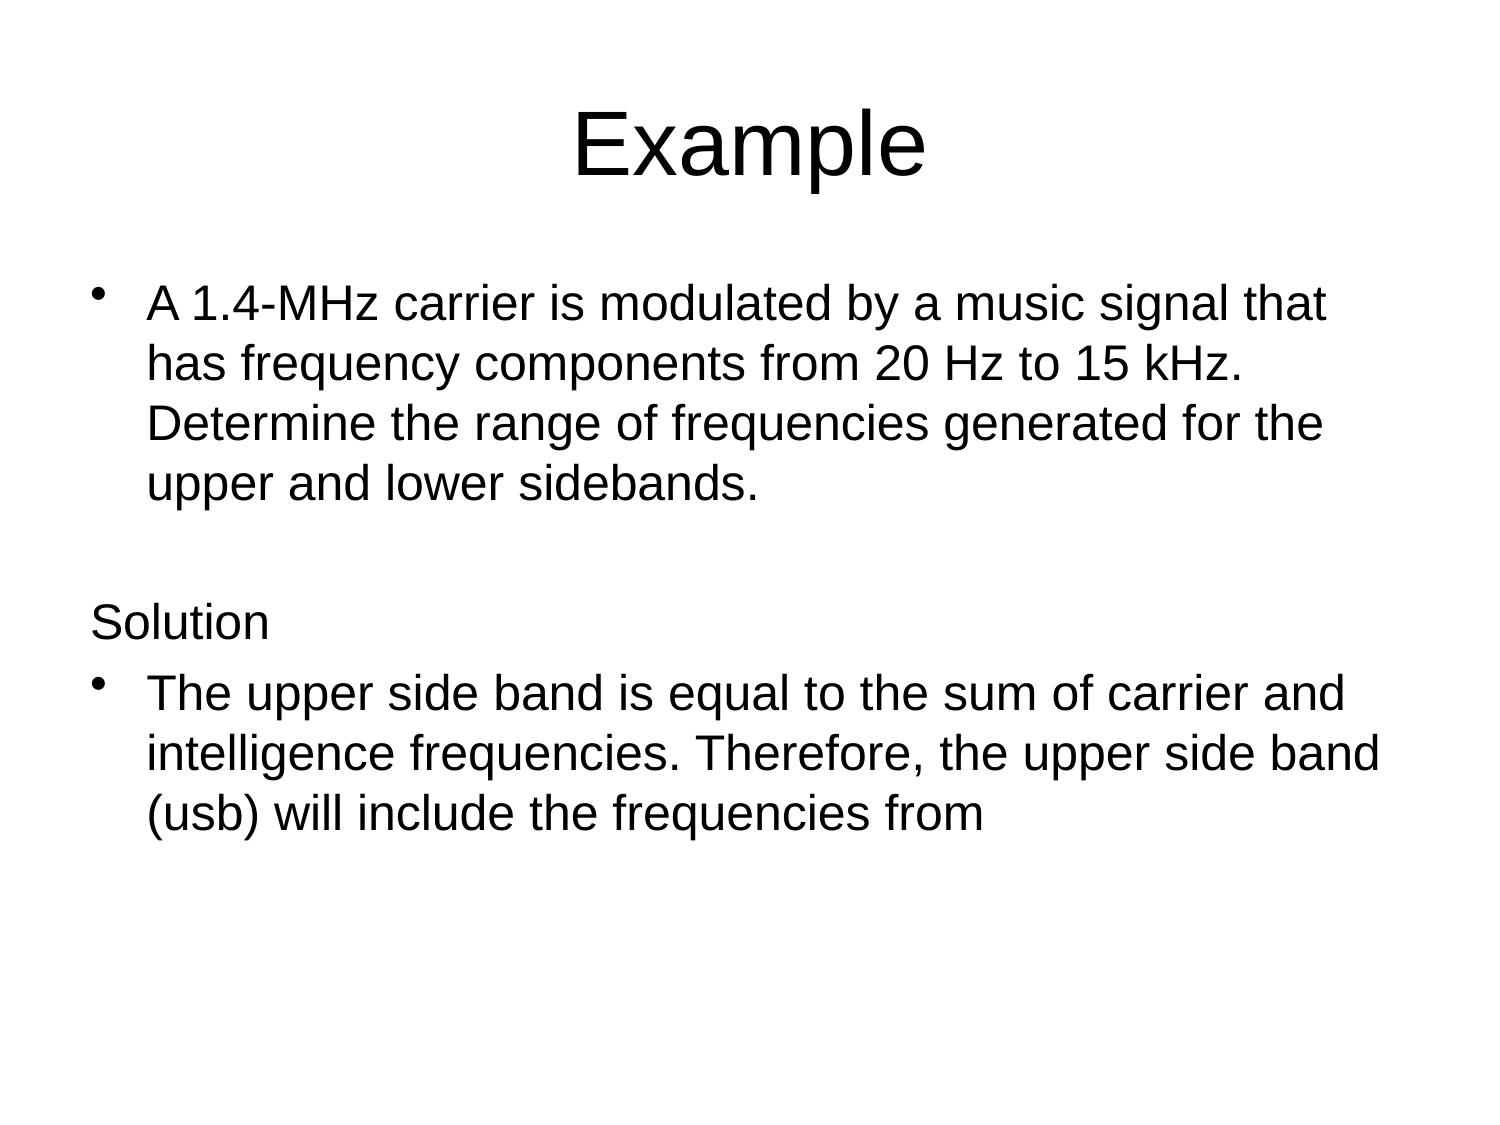

# Example
A 1.4-MHz carrier is modulated by a music signal that has frequency components from 20 Hz to 15 kHz. Determine the range of frequencies generated for the upper and lower sidebands.

Solution
The upper side band is equal to the sum of carrier and intelligence frequencies. Therefore, the upper side band (usb) will include the frequencies from